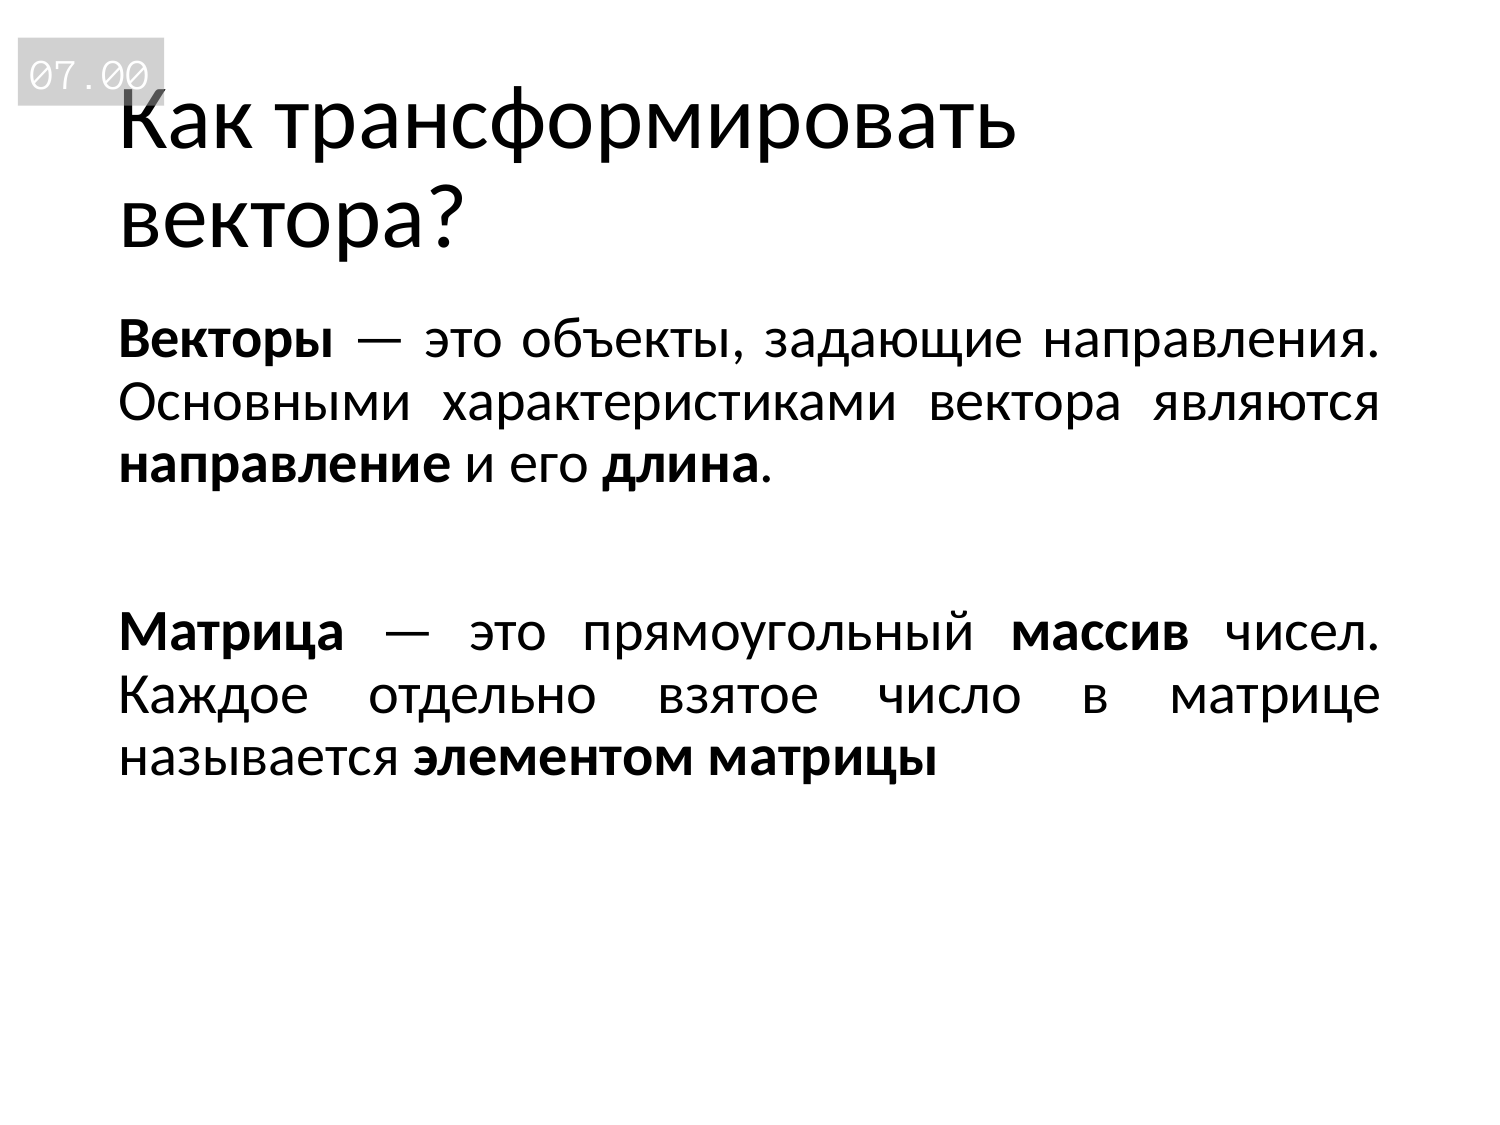

07.00
# Как трансформировать вектора?
Векторы — это объекты, задающие направления. Основными характеристиками вектора являются направление и его длина.

Матрица — это прямоугольный массив чисел. Каждое отдельно взятое число в матрице называется элементом матрицы